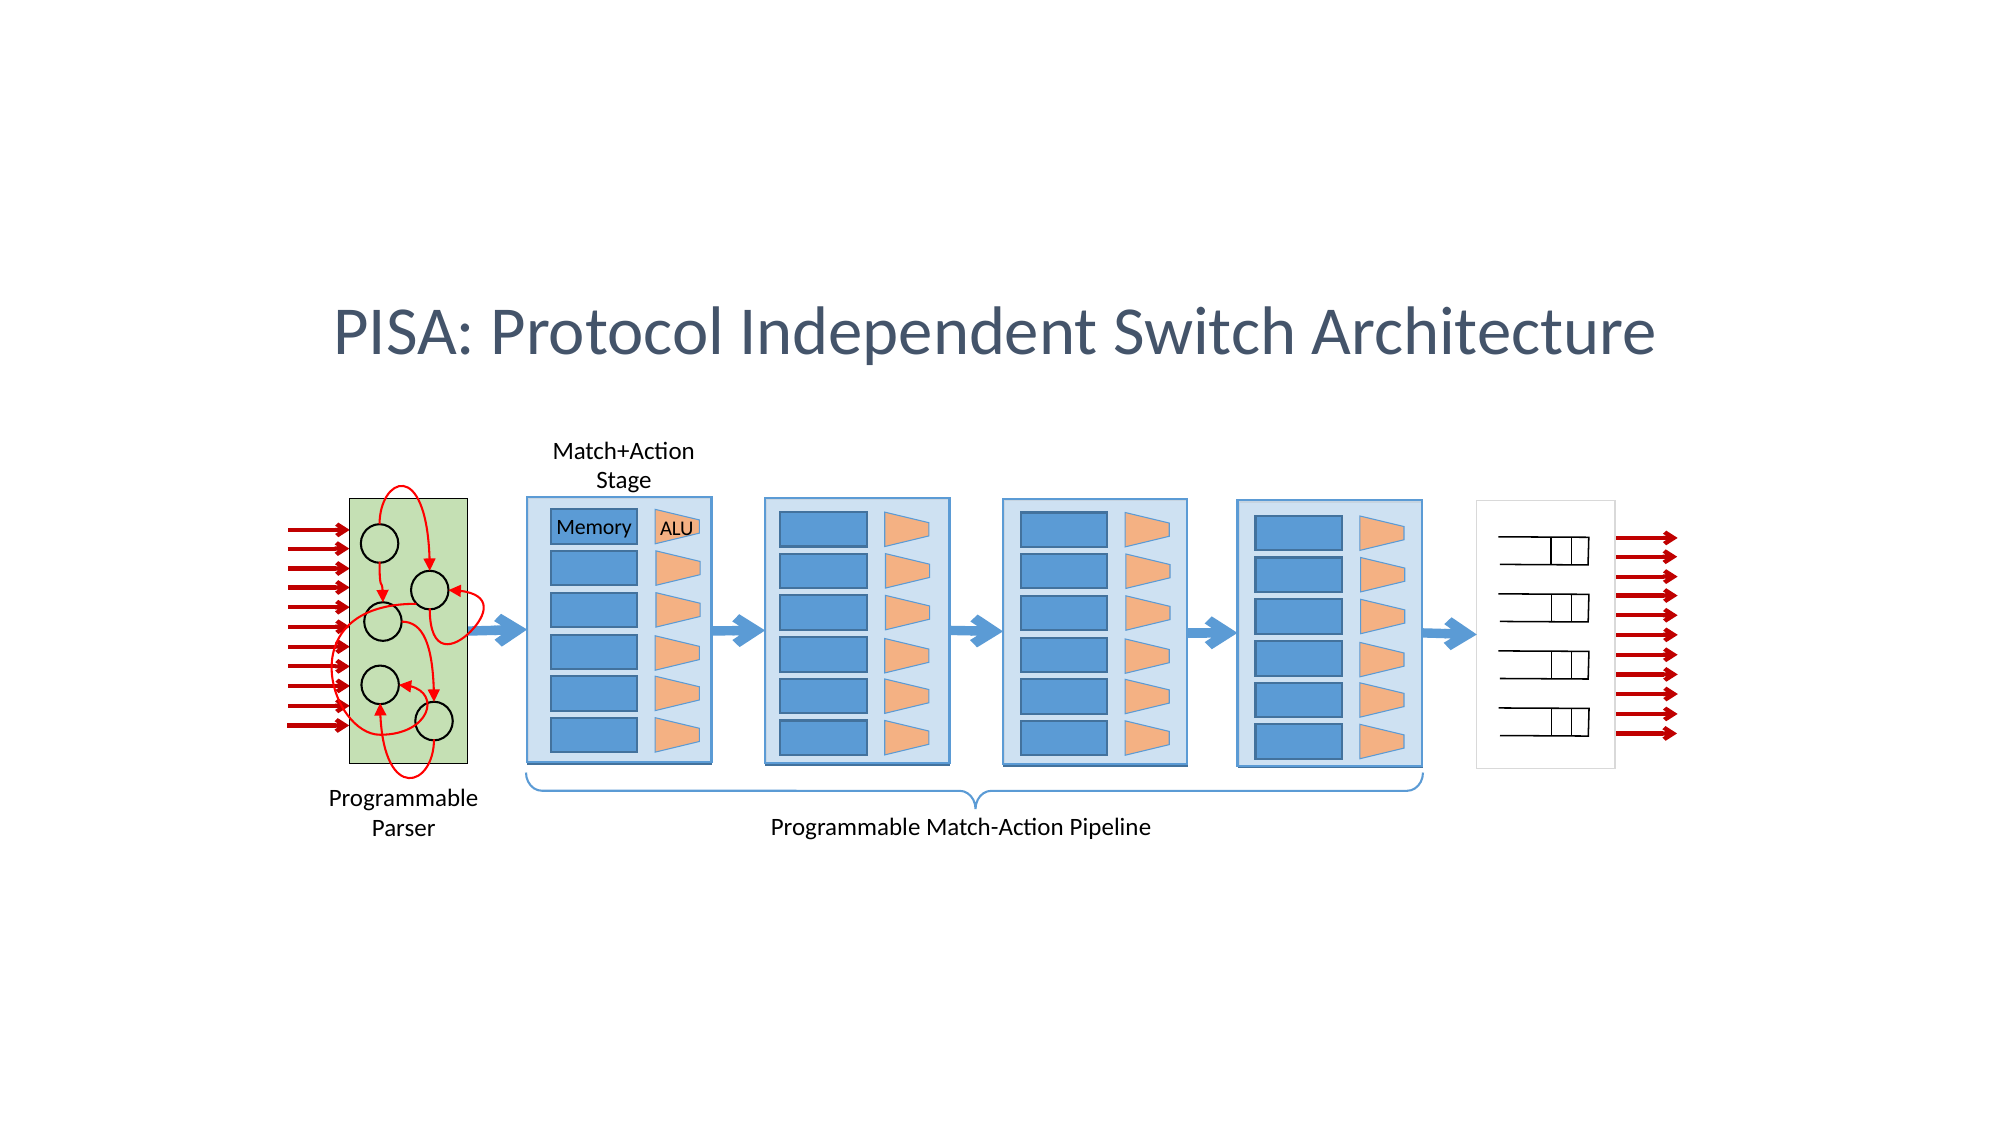

PISA: Protocol Independent Switch Architecture

Match+Action
Stage

Memory

ALU

Programmable
Parser
Programmable Match-Action Pipeline